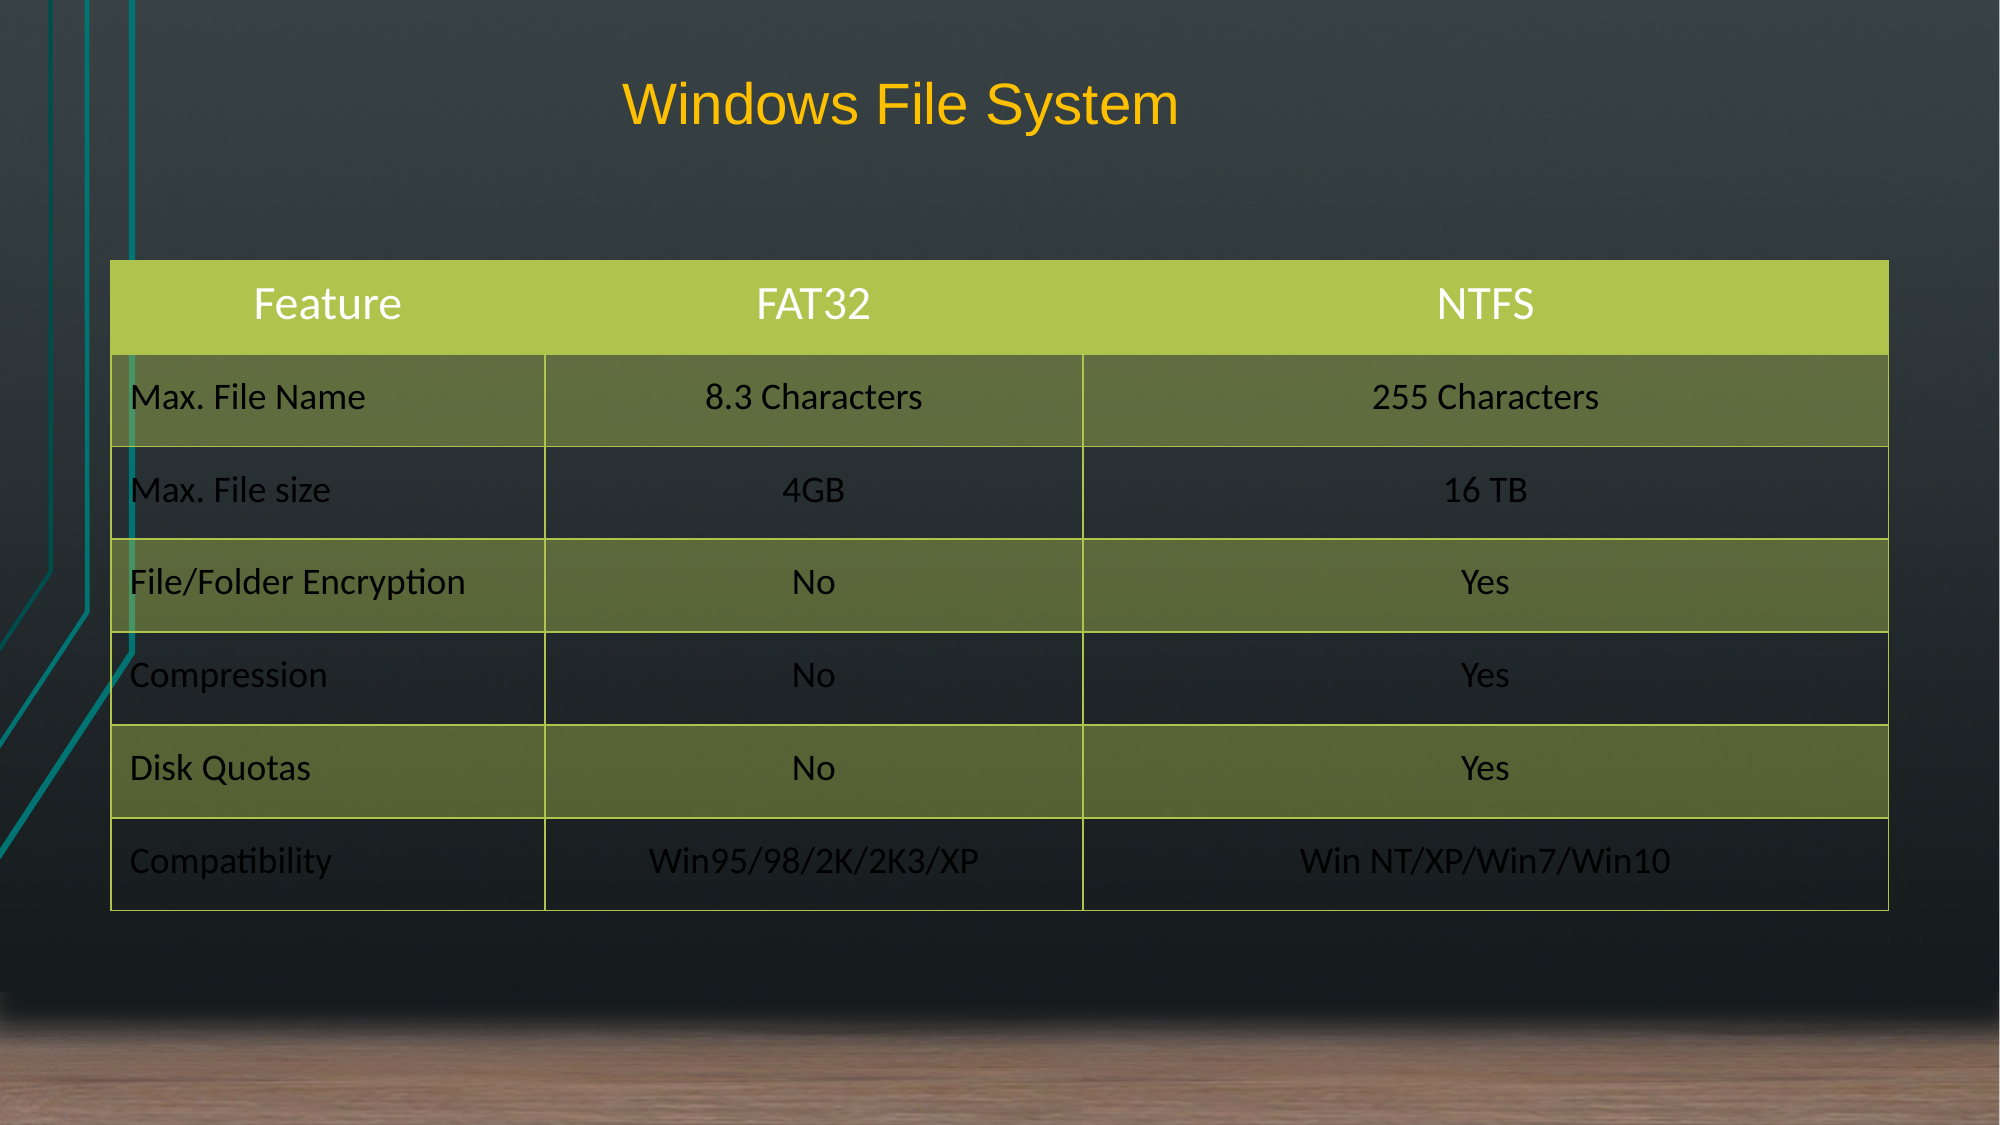

Windows File System
| Feature | FAT32 | NTFS |
| --- | --- | --- |
| Max. File Name | 8.3 Characters | 255 Characters |
| Max. File size | 4GB | 16 TB |
| File/Folder Encryption | No | Yes |
| Compression | No | Yes |
| Disk Quotas | No | Yes |
| Compatibility | Win95/98/2K/2K3/XP | Win NT/XP/Win7/Win10 |